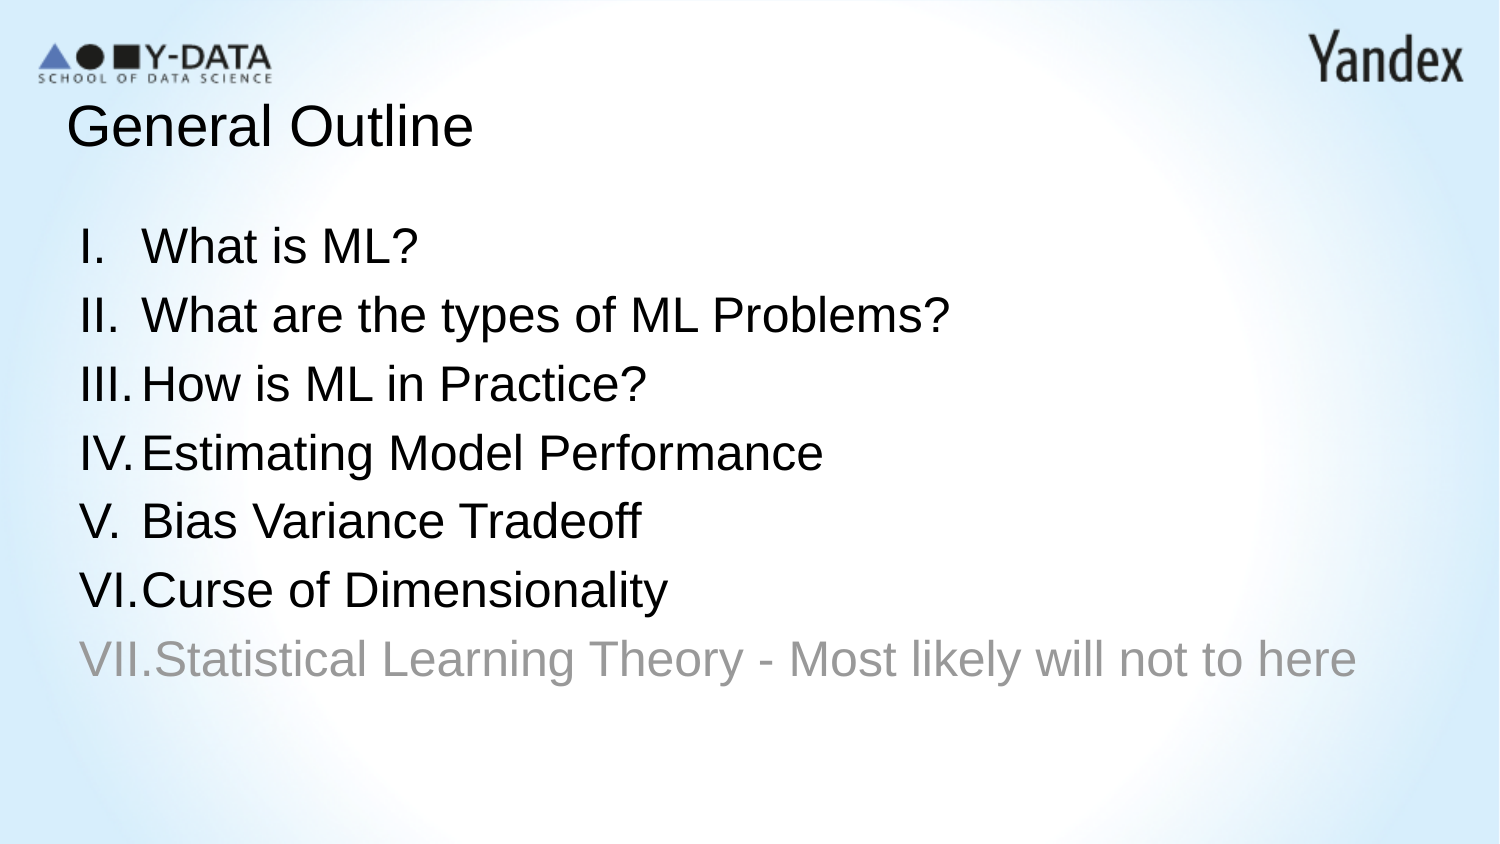

# General Outline
What is ML?
What are the types of ML Problems?
How is ML in Practice?
Estimating Model Performance
Bias Variance Tradeoff
Curse of Dimensionality
Statistical Learning Theory - Most likely will not to here